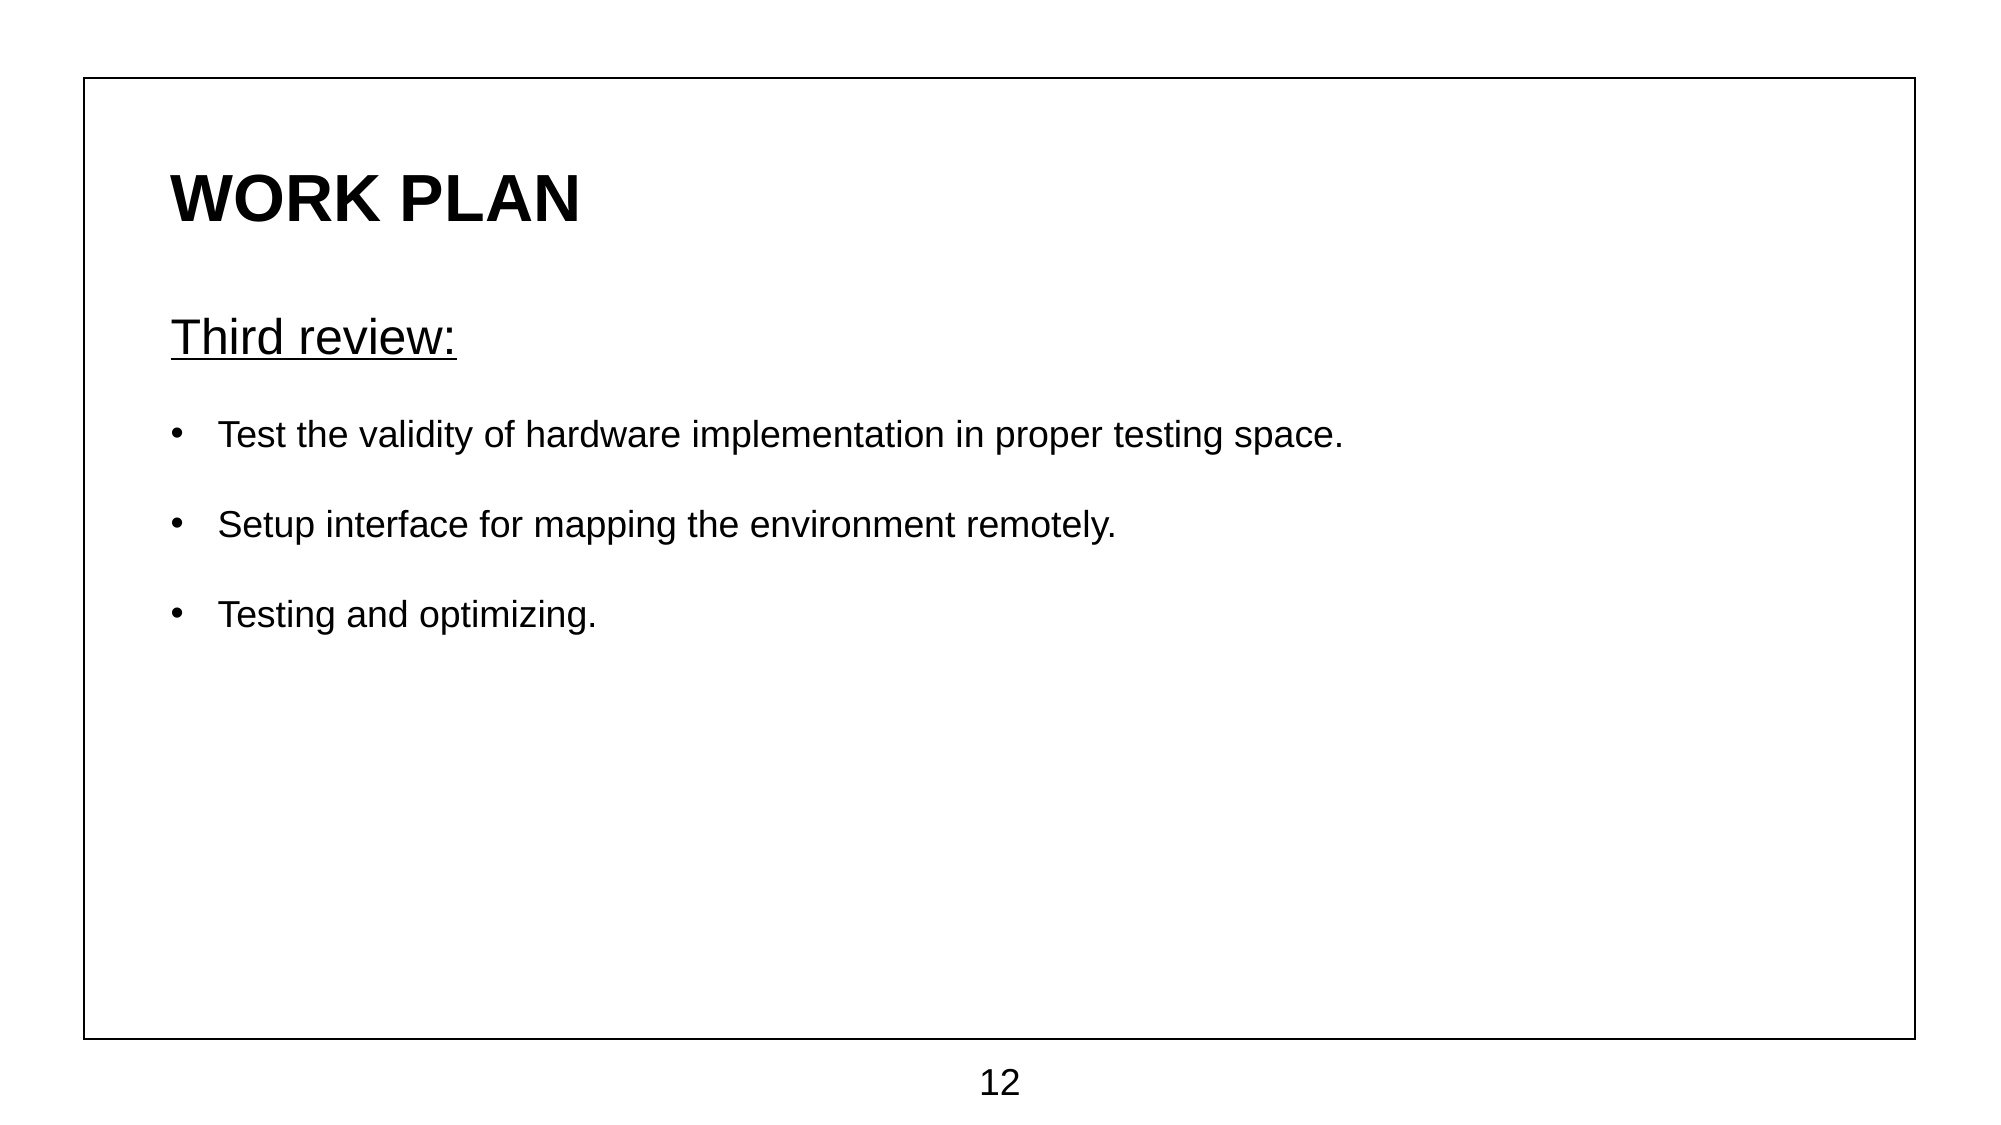

WORK PLAN

Third review:

Test the validity of hardware implementation in proper testing space.

Setup interface for mapping the environment remotely.

Testing and optimizing.

12